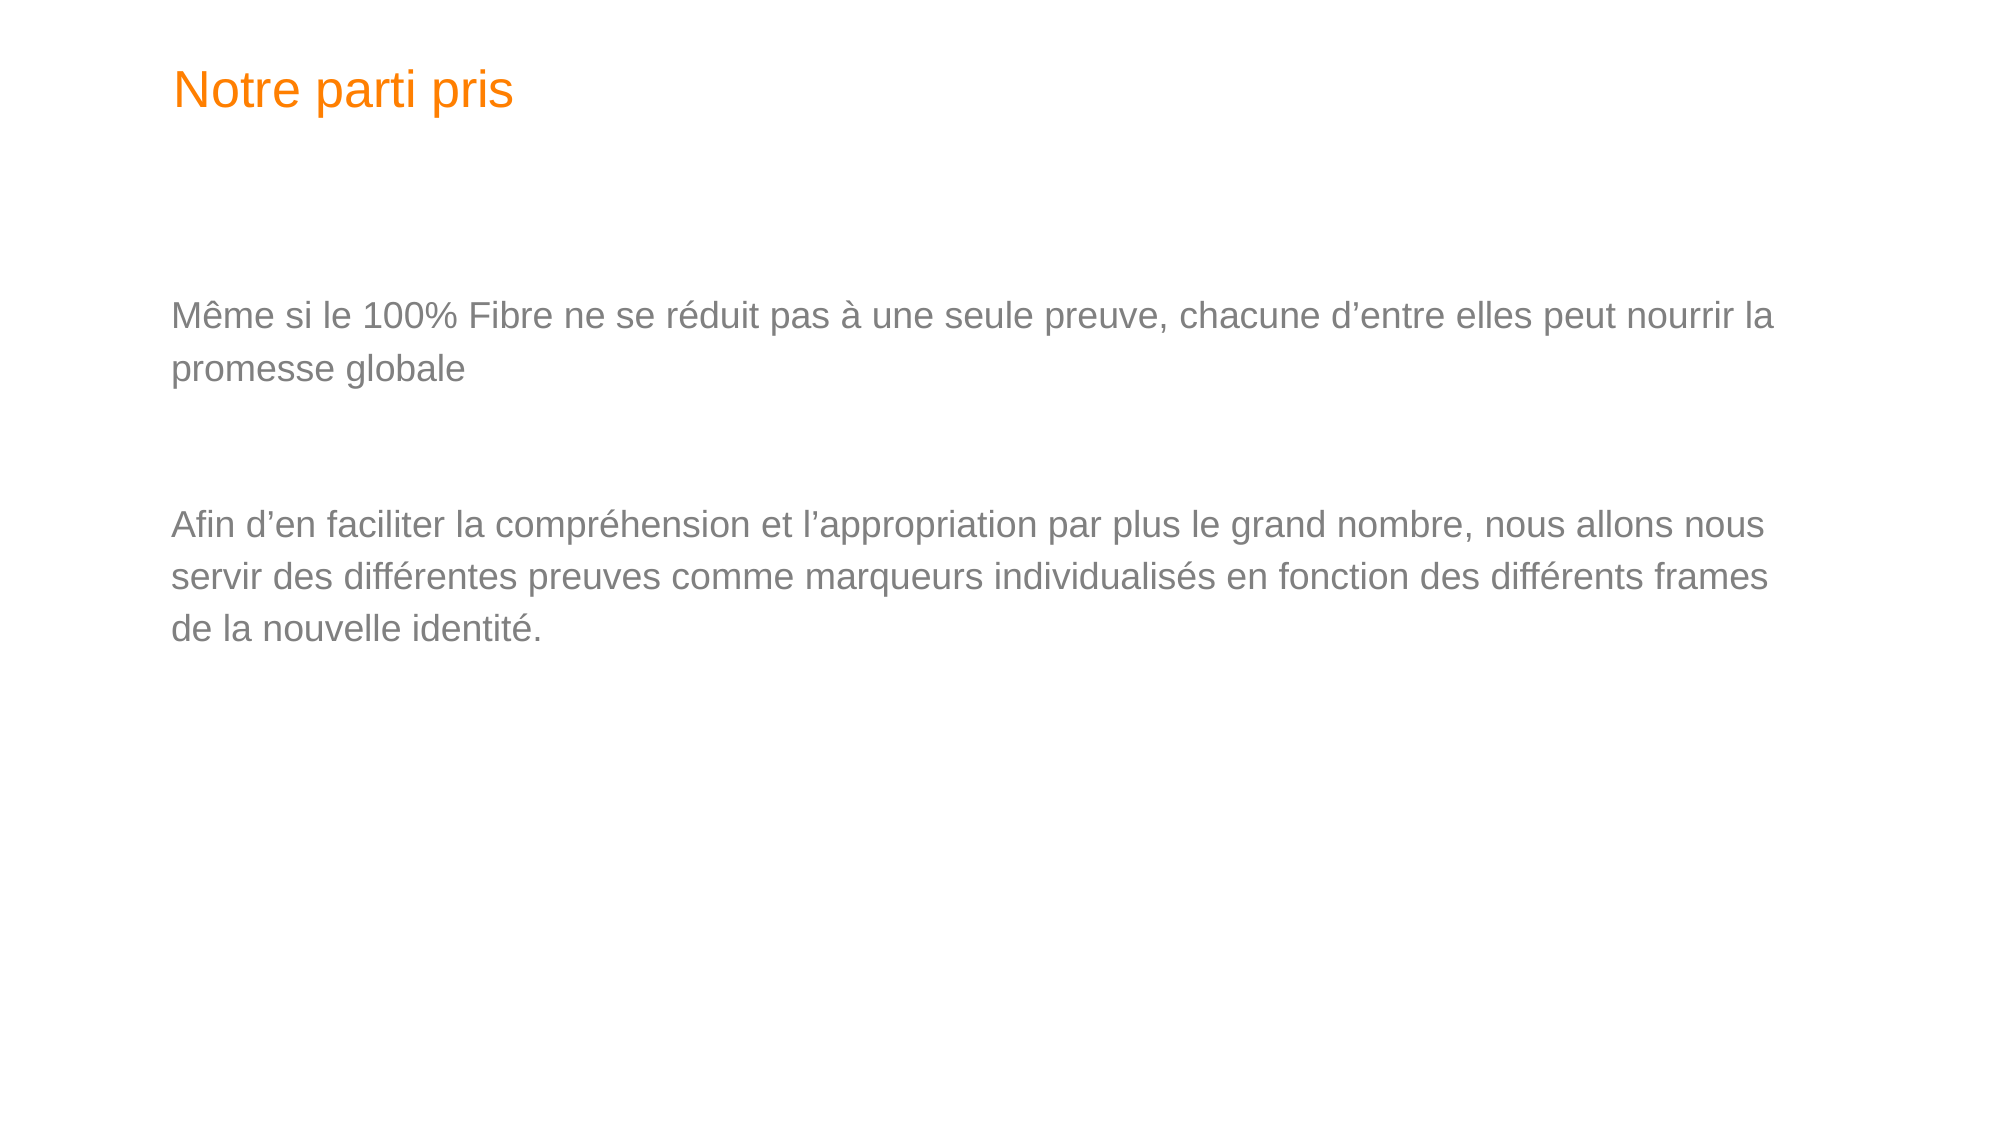

# Notre parti pris
Même si le 100% Fibre ne se réduit pas à une seule preuve, chacune d’entre elles peut nourrir la promesse globale

Afin d’en faciliter la compréhension et l’appropriation par plus le grand nombre, nous allons nous servir des différentes preuves comme marqueurs individualisés en fonction des différents frames de la nouvelle identité.